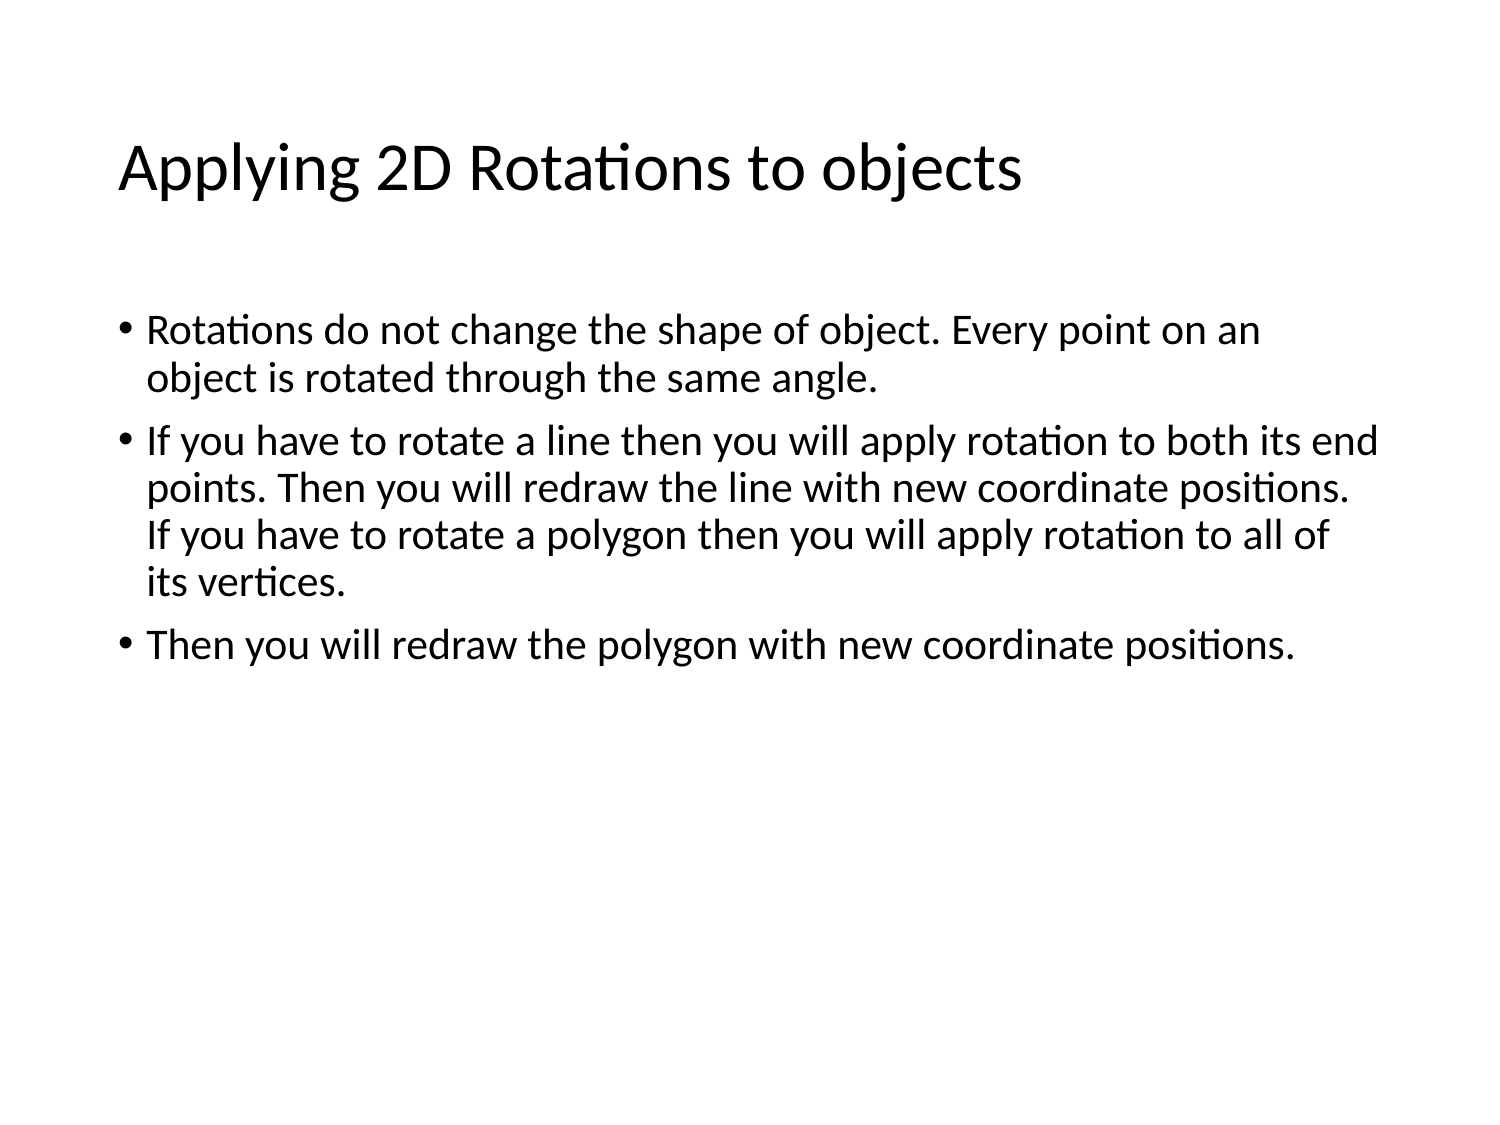

# Applying 2D Rotations to objects
Rotations do not change the shape of object. Every point on an object is rotated through the same angle.
If you have to rotate a line then you will apply rotation to both its end points. Then you will redraw the line with new coordinate positions. If you have to rotate a polygon then you will apply rotation to all of its vertices.
Then you will redraw the polygon with new coordinate positions.